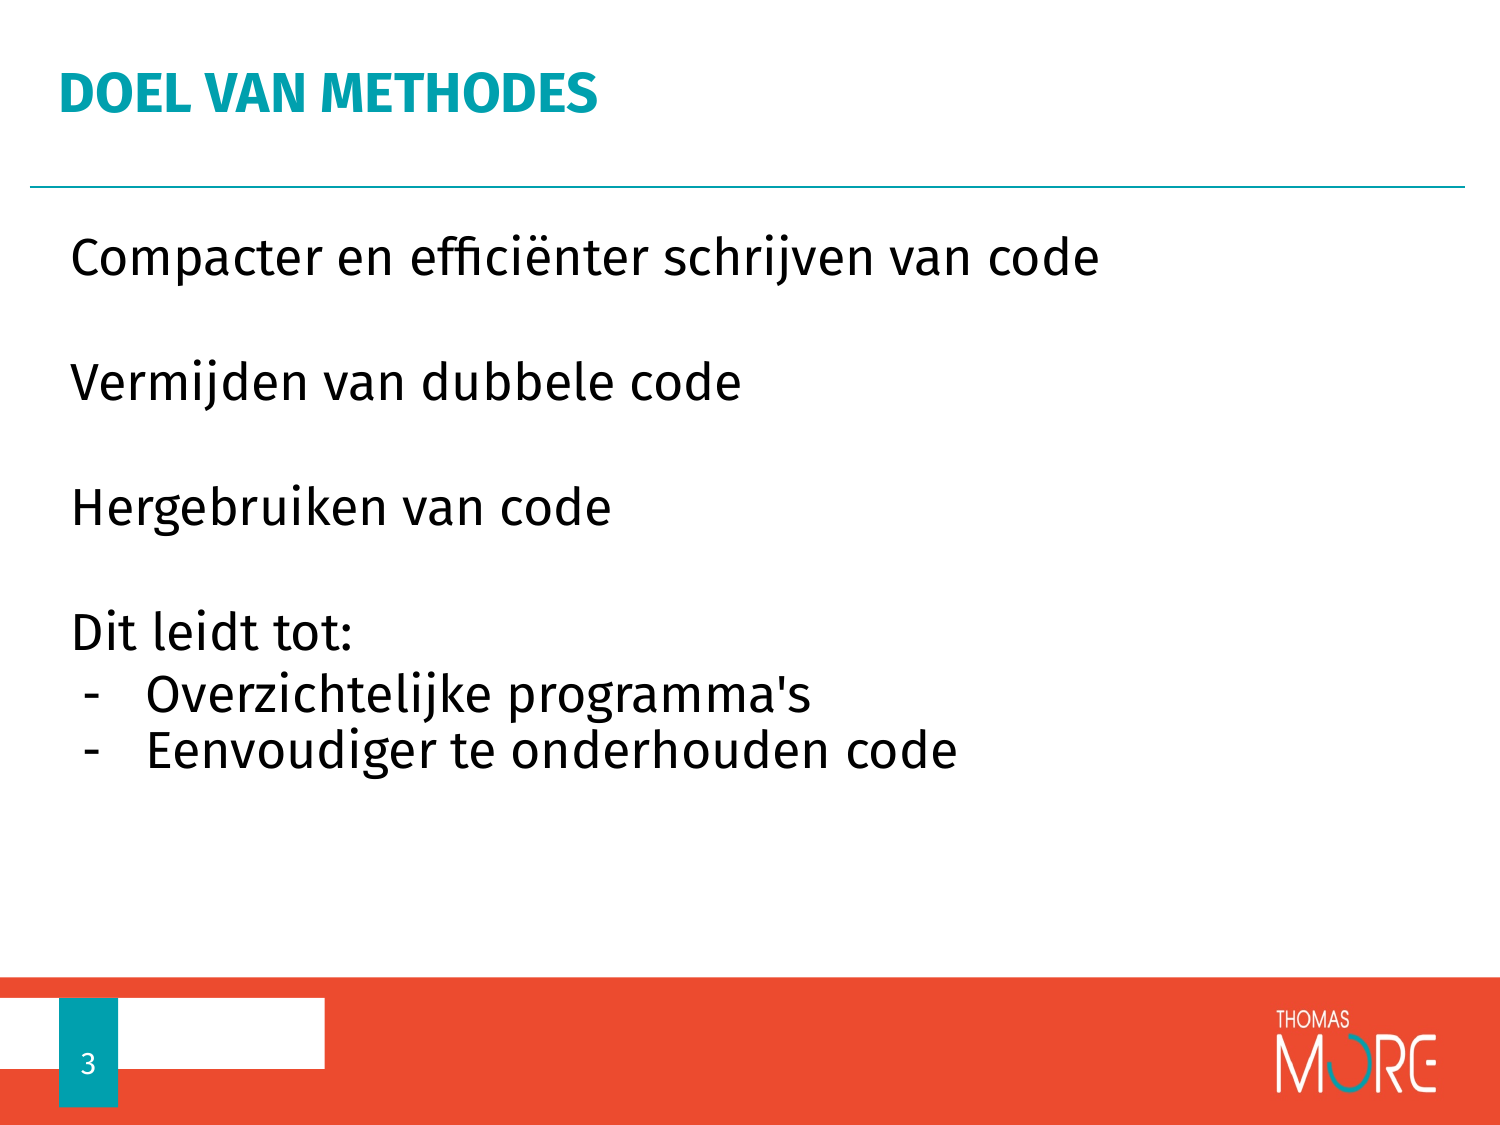

# DOEL VAN METHODES
Compacter en efficiënter schrijven van code

Vermijden van dubbele code

Hergebruiken van code

Dit leidt tot:
Overzichtelijke programma's
Eenvoudiger te onderhouden code

3